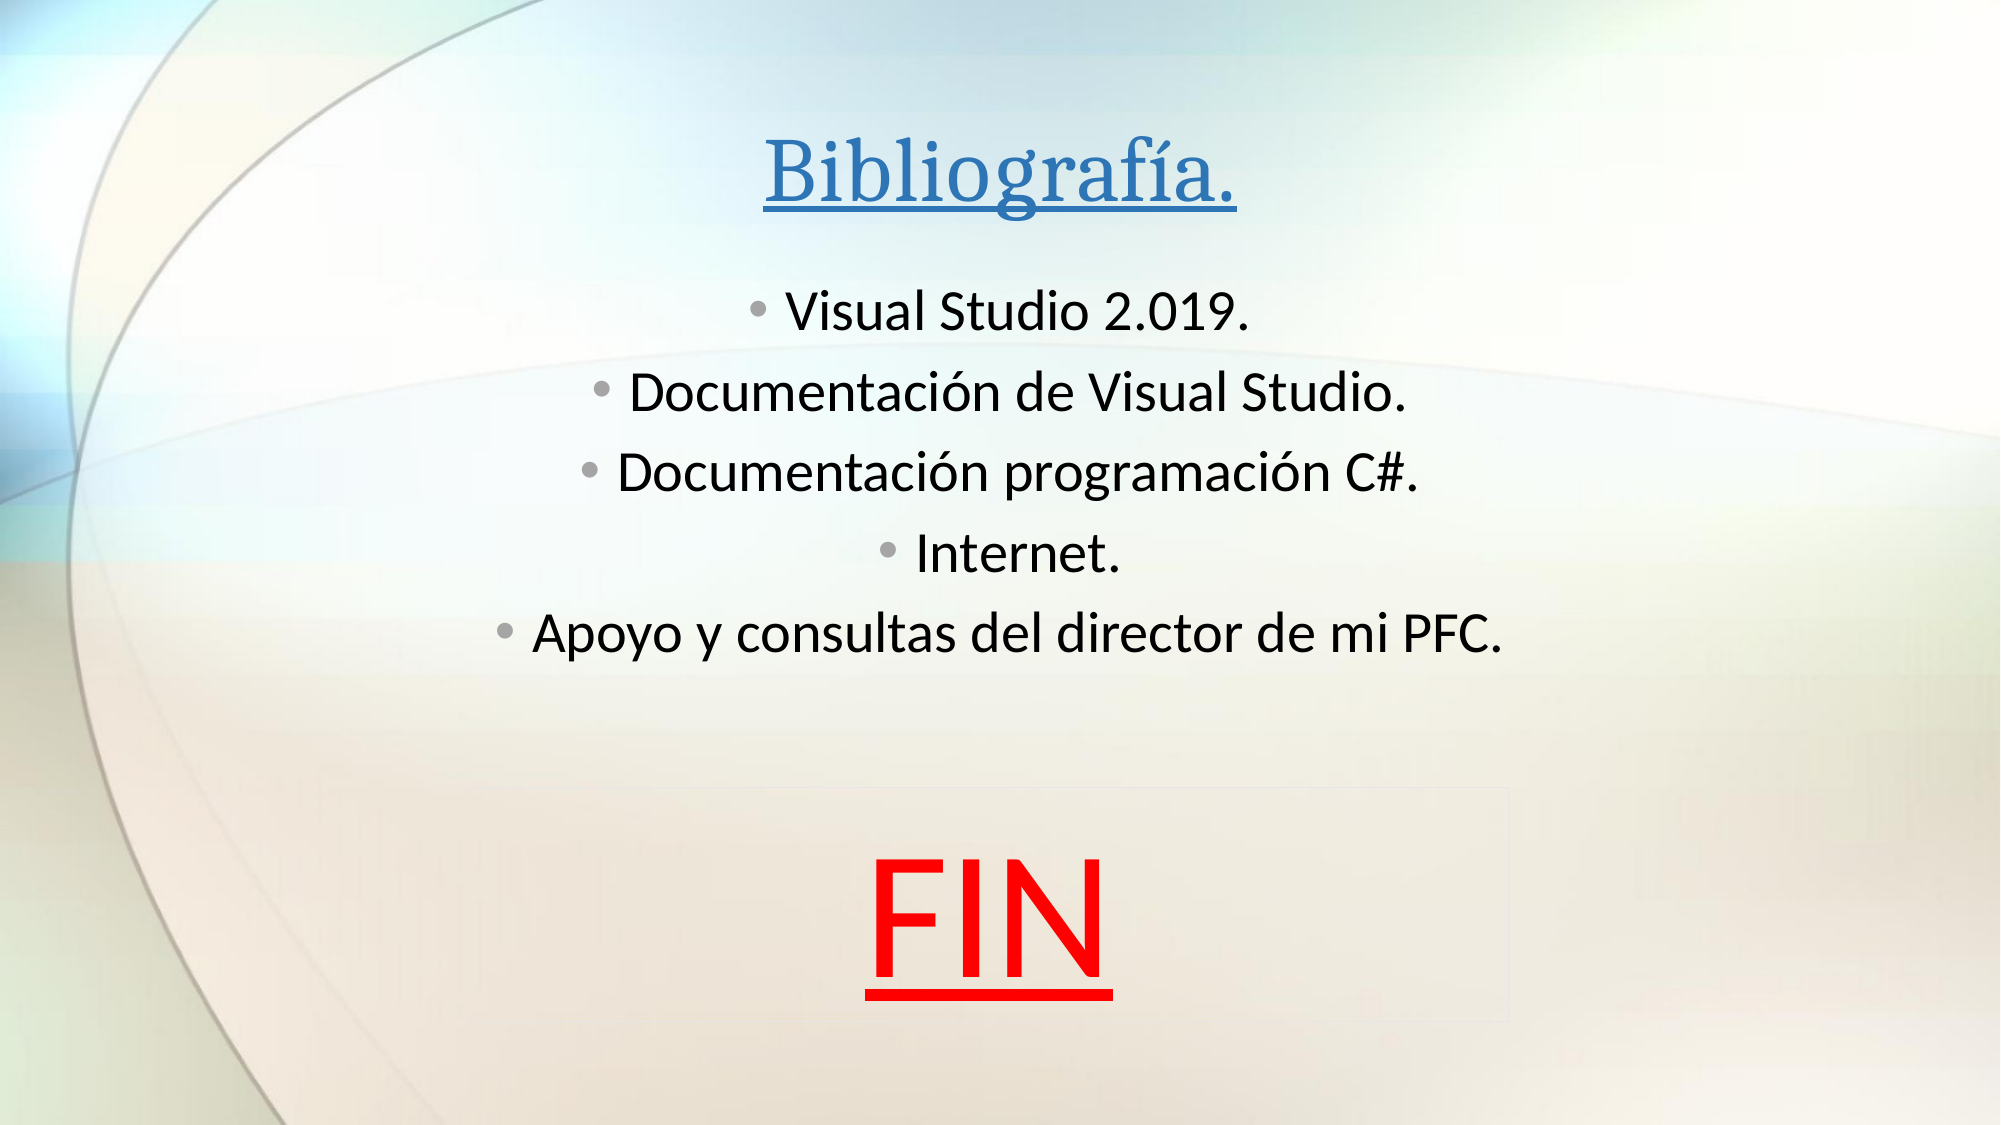

# Bibliografía.
Visual Studio 2.019.
Documentación de Visual Studio.
Documentación programación C#.
Internet.
Apoyo y consultas del director de mi PFC.

FIN